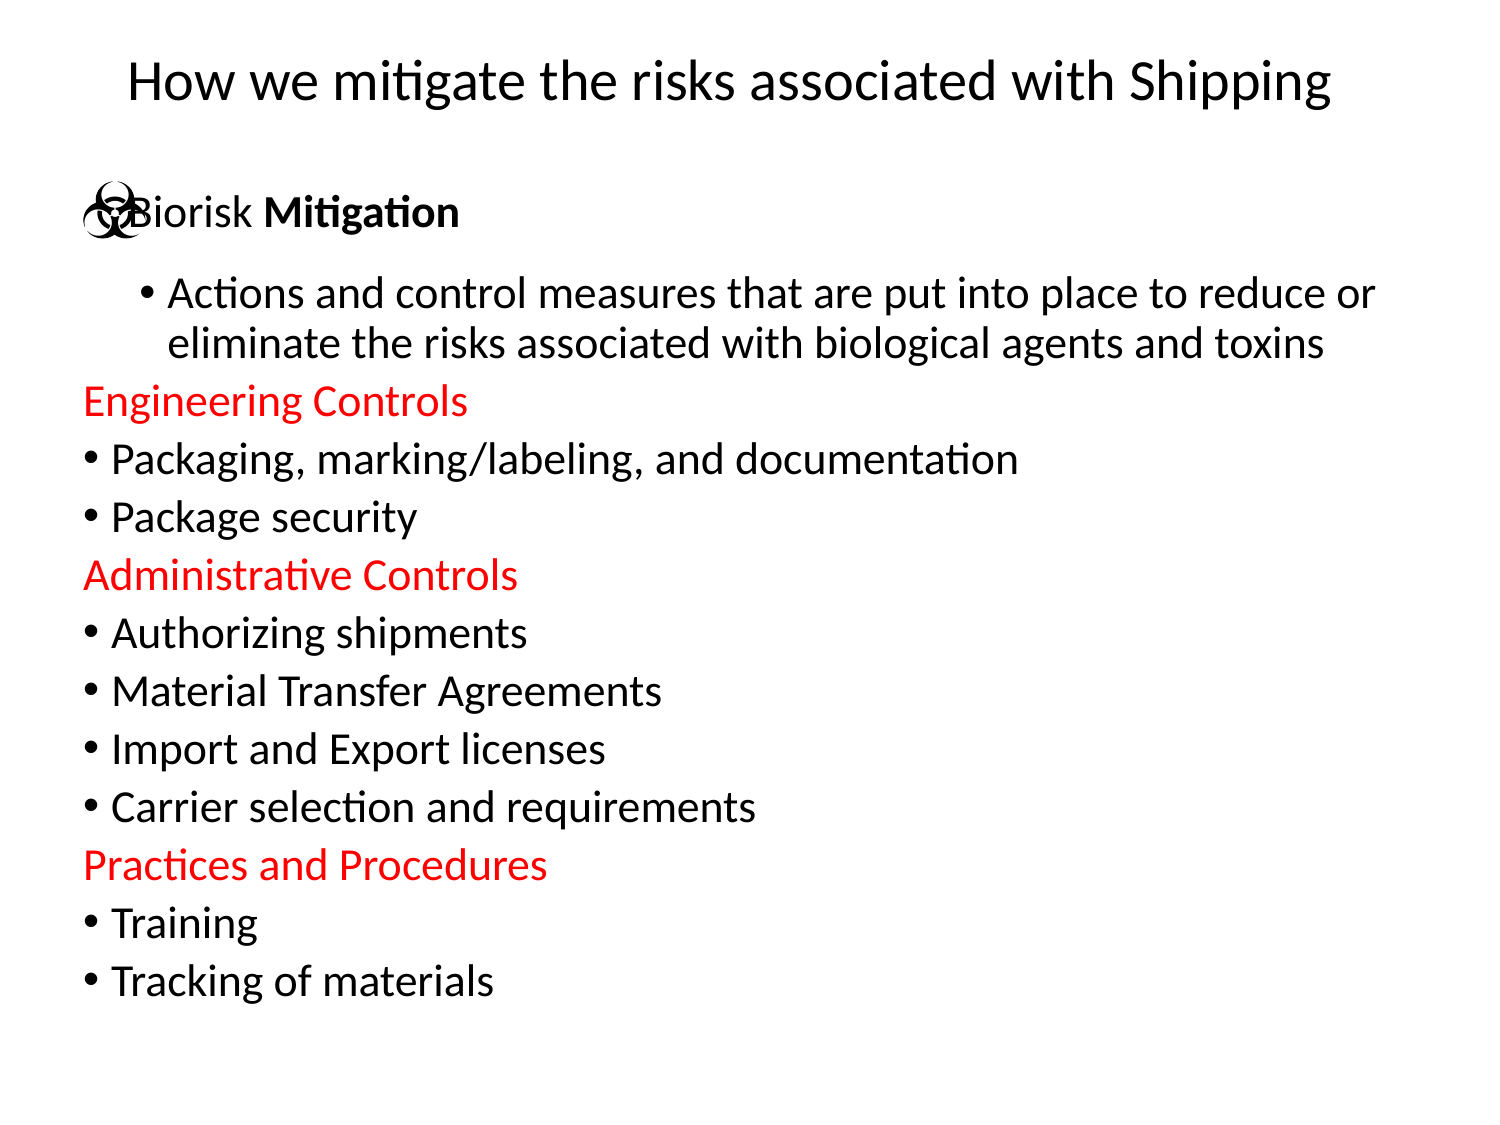

# How we mitigate the risks associated with Shipping
 Biorisk Mitigation
Actions and control measures that are put into place to reduce or eliminate the risks associated with biological agents and toxins
Engineering Controls
Packaging, marking/labeling, and documentation
Package security
Administrative Controls
Authorizing shipments
Material Transfer Agreements
Import and Export licenses
Carrier selection and requirements
Practices and Procedures
Training
Tracking of materials

Slide 25